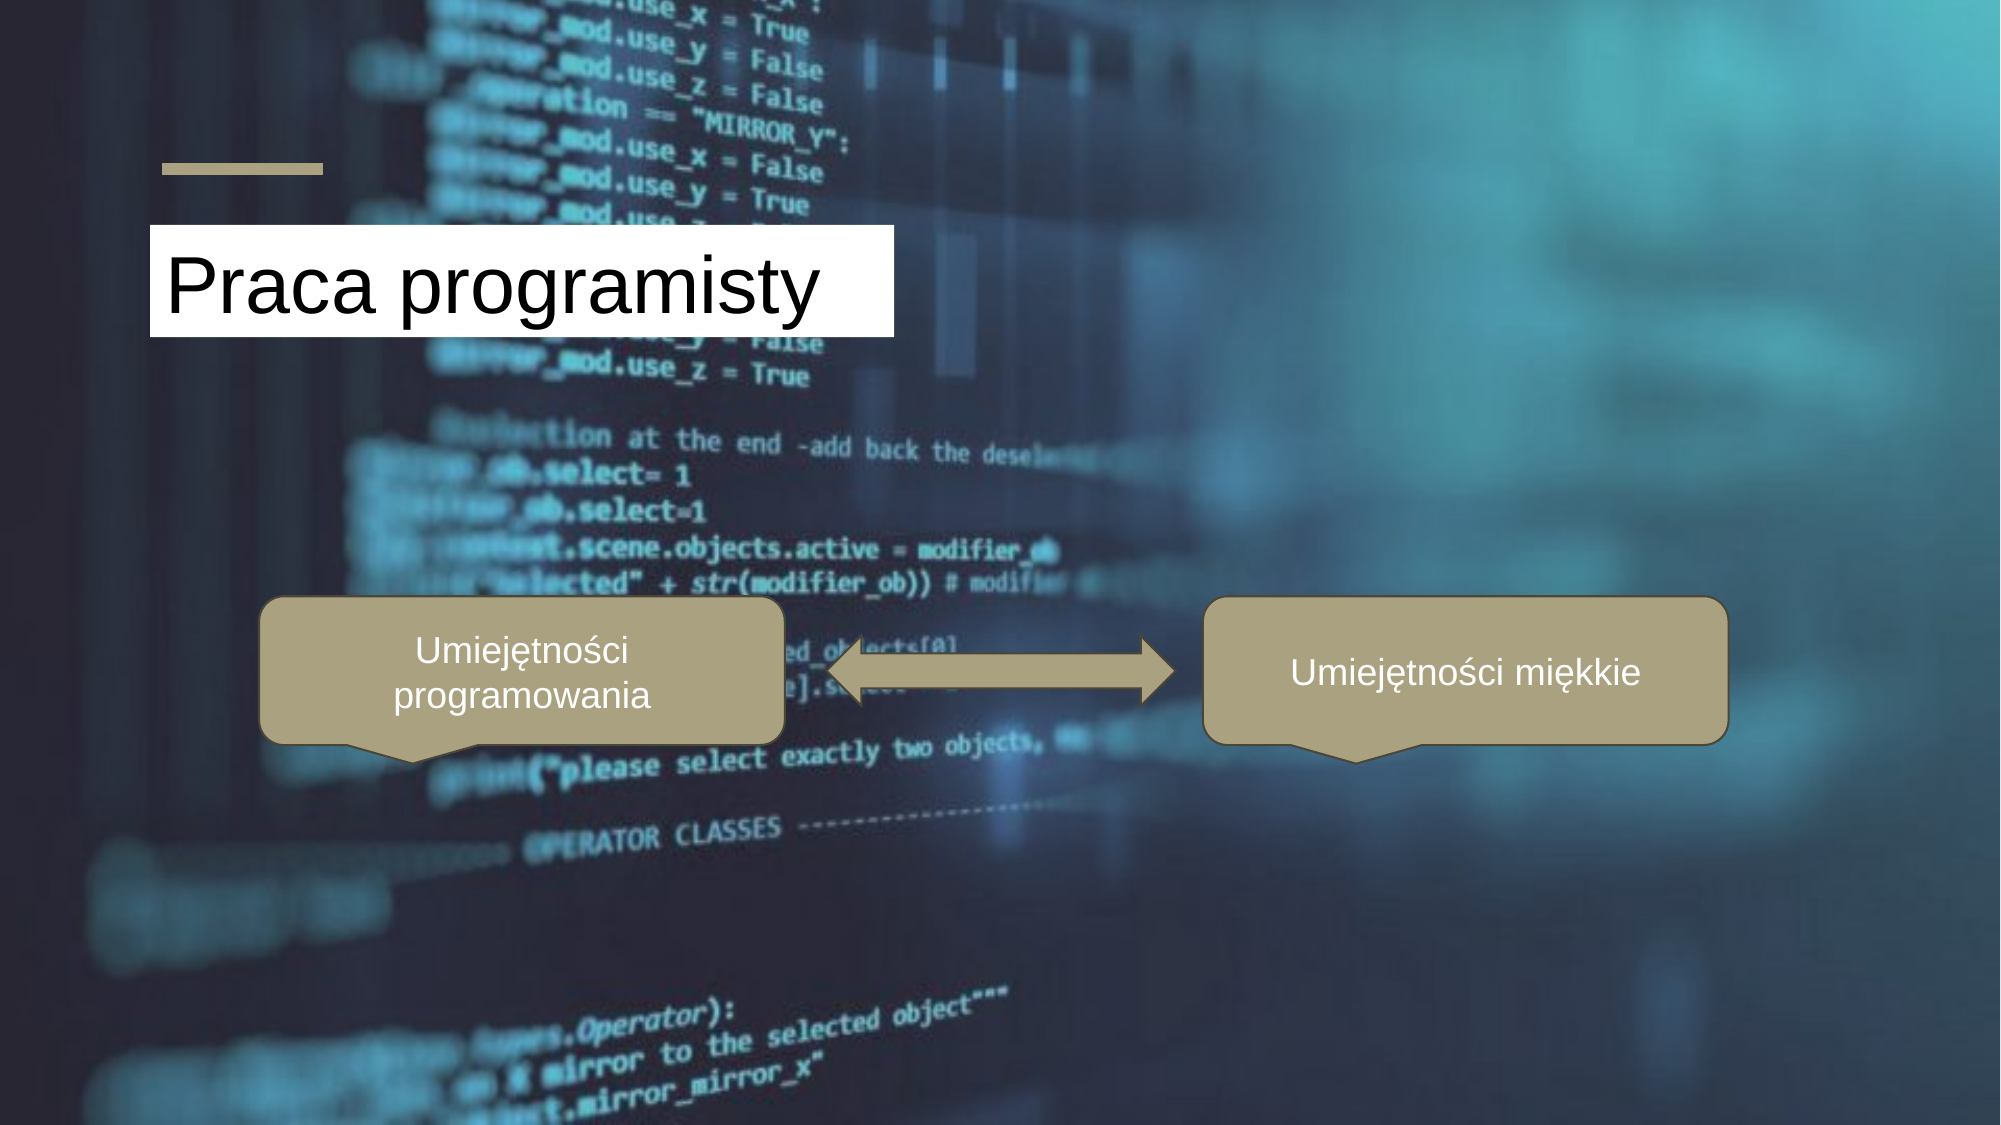

# Praca programisty
Umiejętności programowania
Umiejętności miękkie